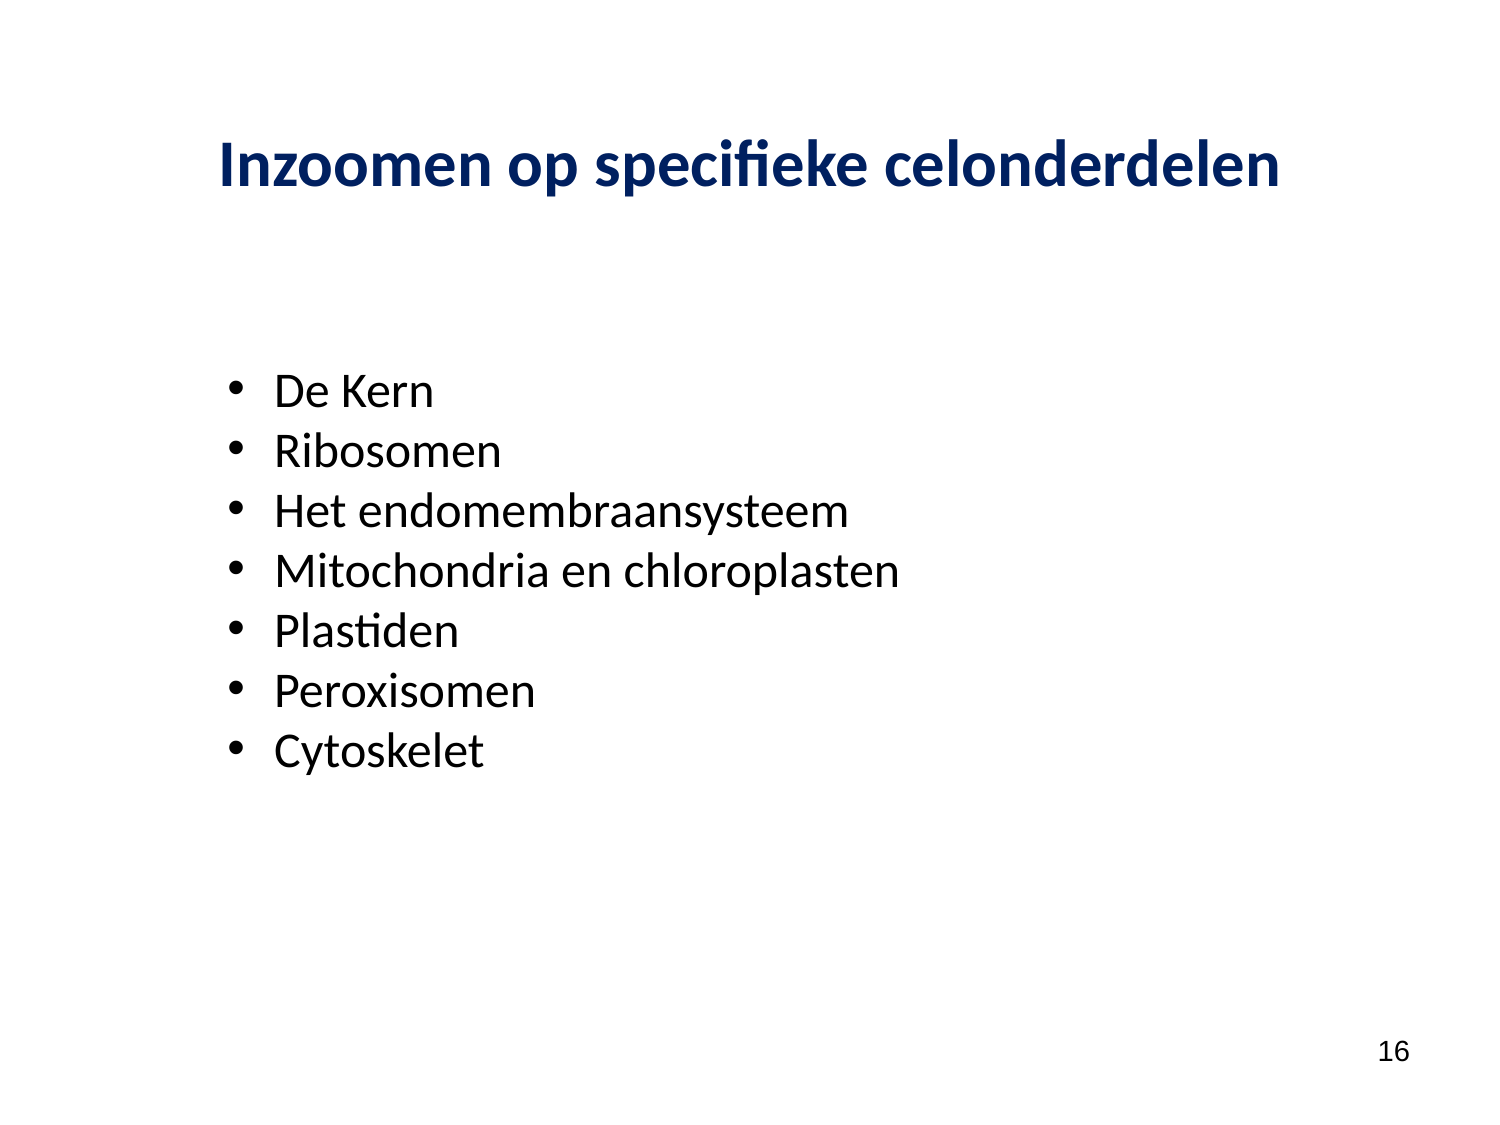

Inzoomen op specifieke celonderdelen
De Kern
Ribosomen
Het endomembraansysteem
Mitochondria en chloroplasten
Plastiden
Peroxisomen
Cytoskelet

16